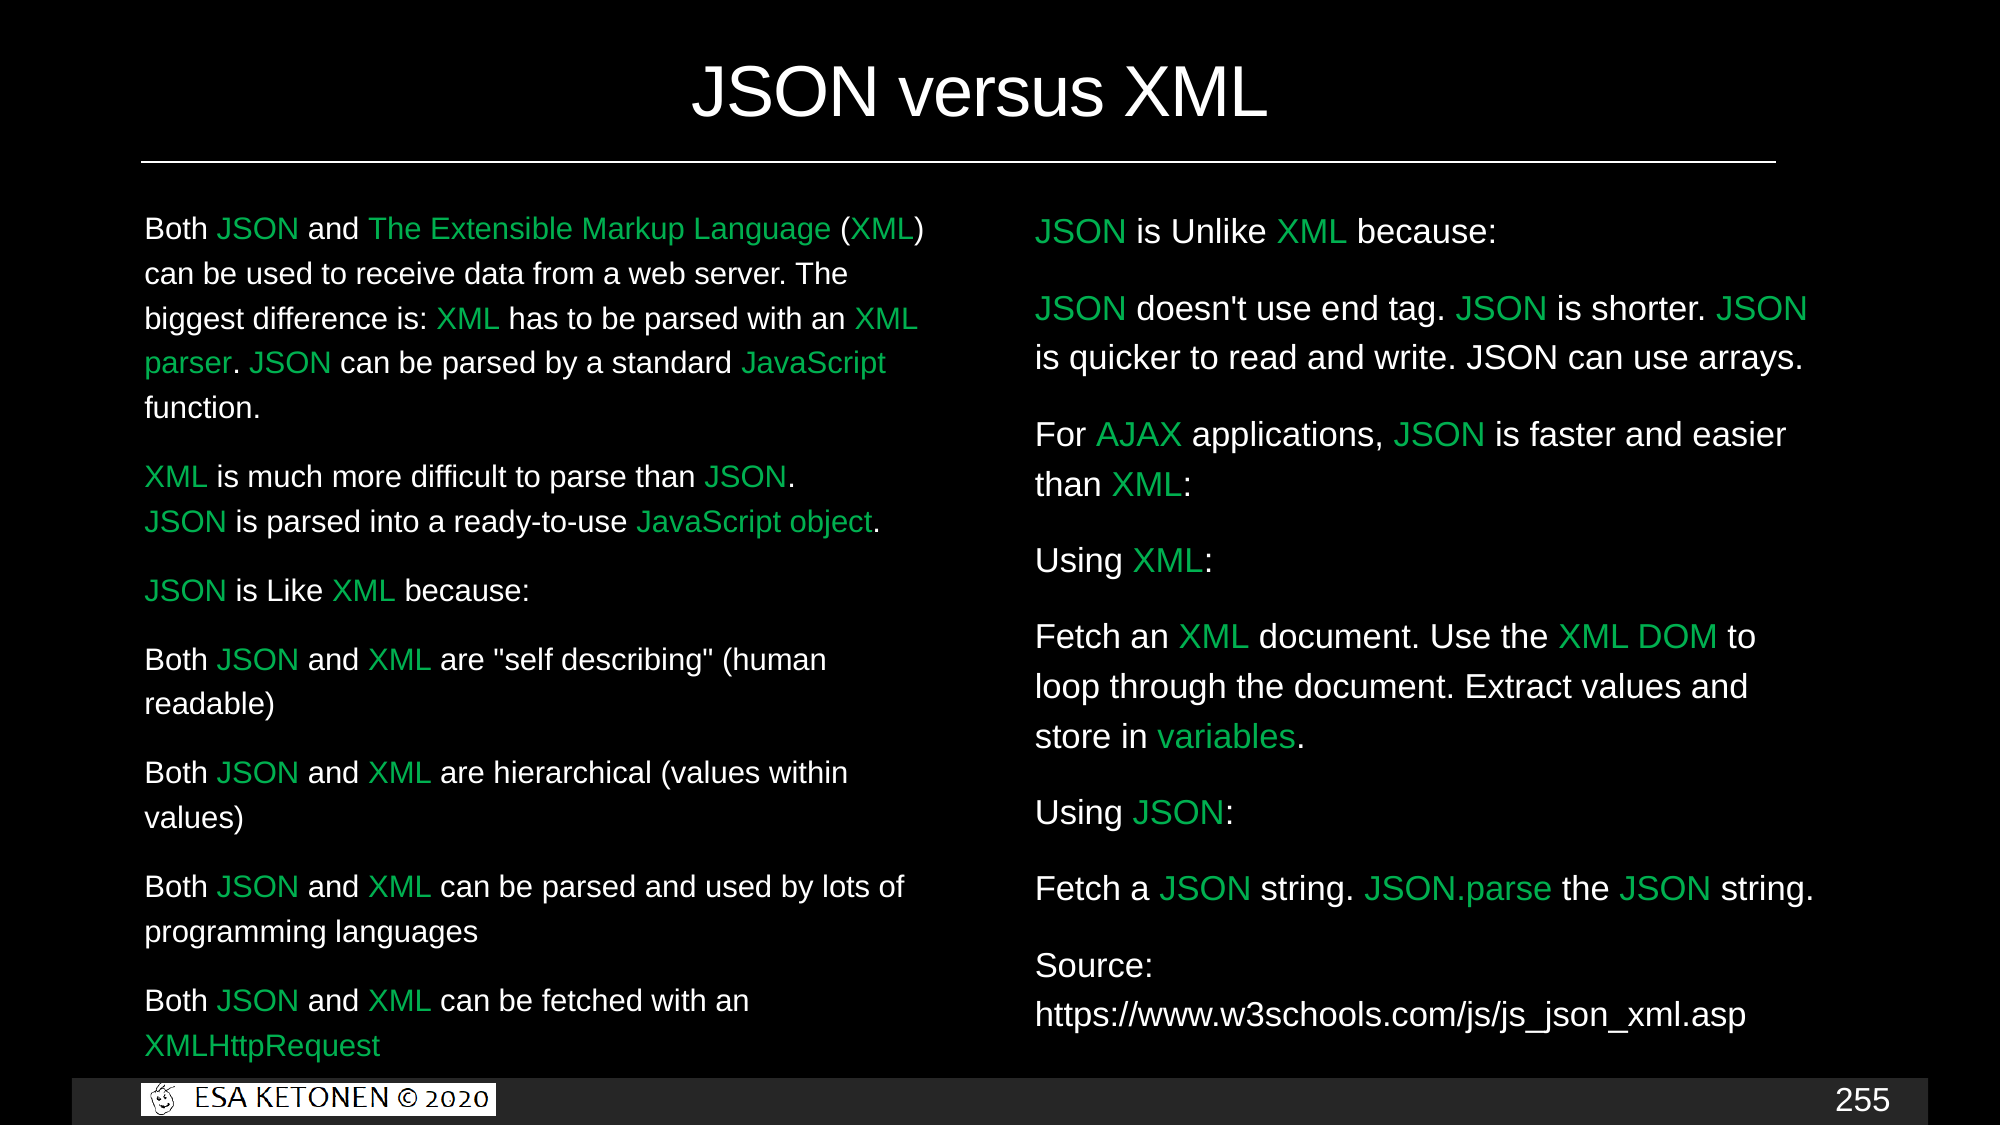

# JSON versus XML
JSON is Unlike XML because:
JSON doesn't use end tag. JSON is shorter. JSON is quicker to read and write. JSON can use arrays.
For AJAX applications, JSON is faster and easier than XML:
Using XML:
Fetch an XML document. Use the XML DOM to loop through the document. Extract values and store in variables.
Using JSON:
Fetch a JSON string. JSON.parse the JSON string.
Source: https://www.w3schools.com/js/js_json_xml.asp
Both JSON and The Extensible Markup Language (XML) can be used to receive data from a web server. The biggest difference is: XML has to be parsed with an XML parser. JSON can be parsed by a standard JavaScript function.
XML is much more difficult to parse than JSON.
JSON is parsed into a ready-to-use JavaScript object.
JSON is Like XML because:
Both JSON and XML are "self describing" (human readable)
Both JSON and XML are hierarchical (values within values)
Both JSON and XML can be parsed and used by lots of programming languages
Both JSON and XML can be fetched with an XMLHttpRequest

255